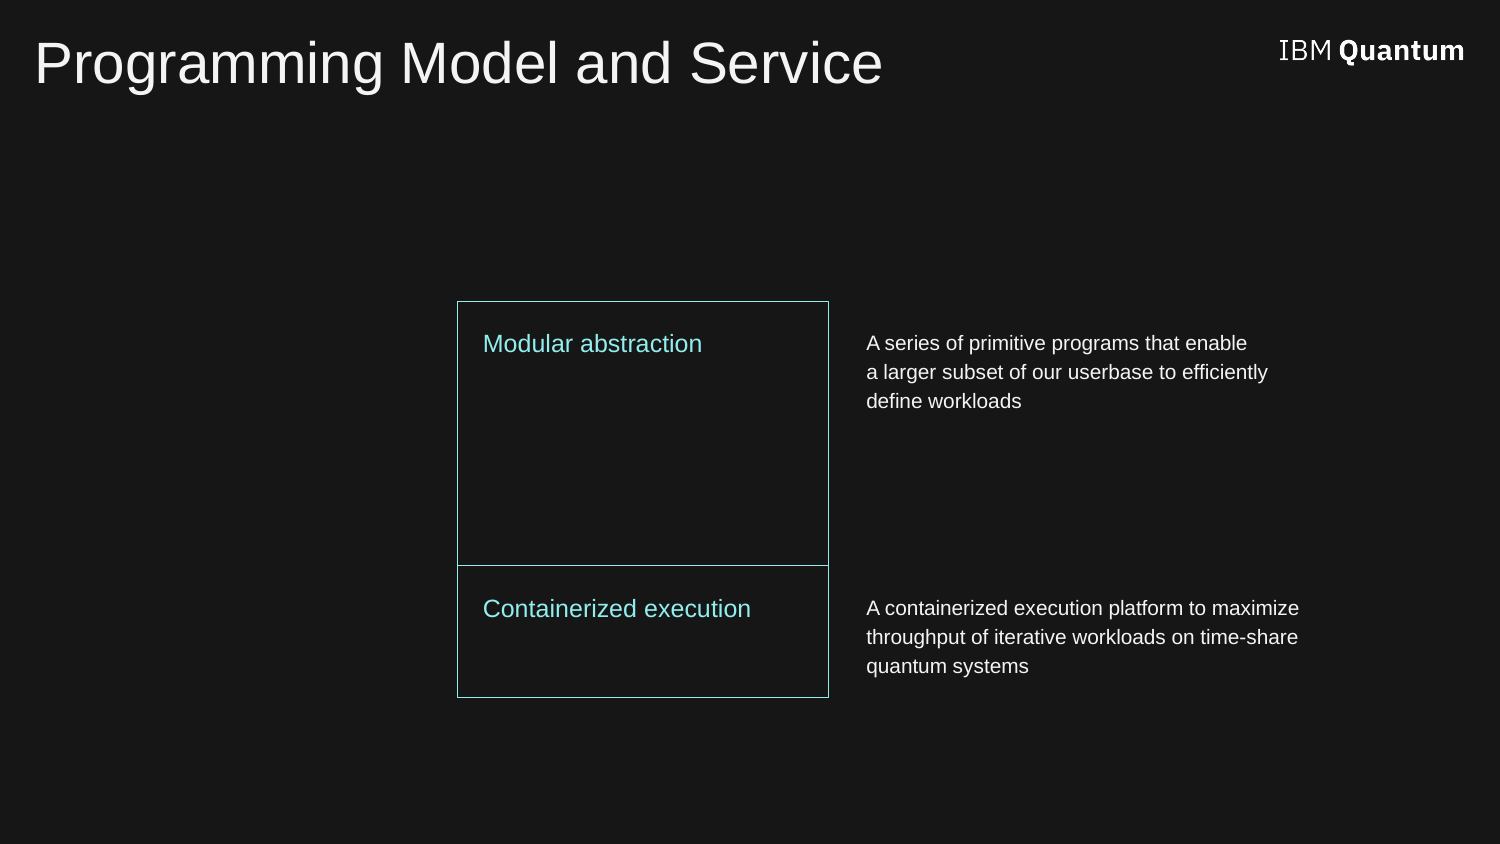

# Programming Model and Service

A series of primitive programs that enable
a larger subset of our userbase to efficiently define workloads
Modular abstraction

A containerized execution platform to maximize throughput of iterative workloads on time-share quantum systems
Containerized execution